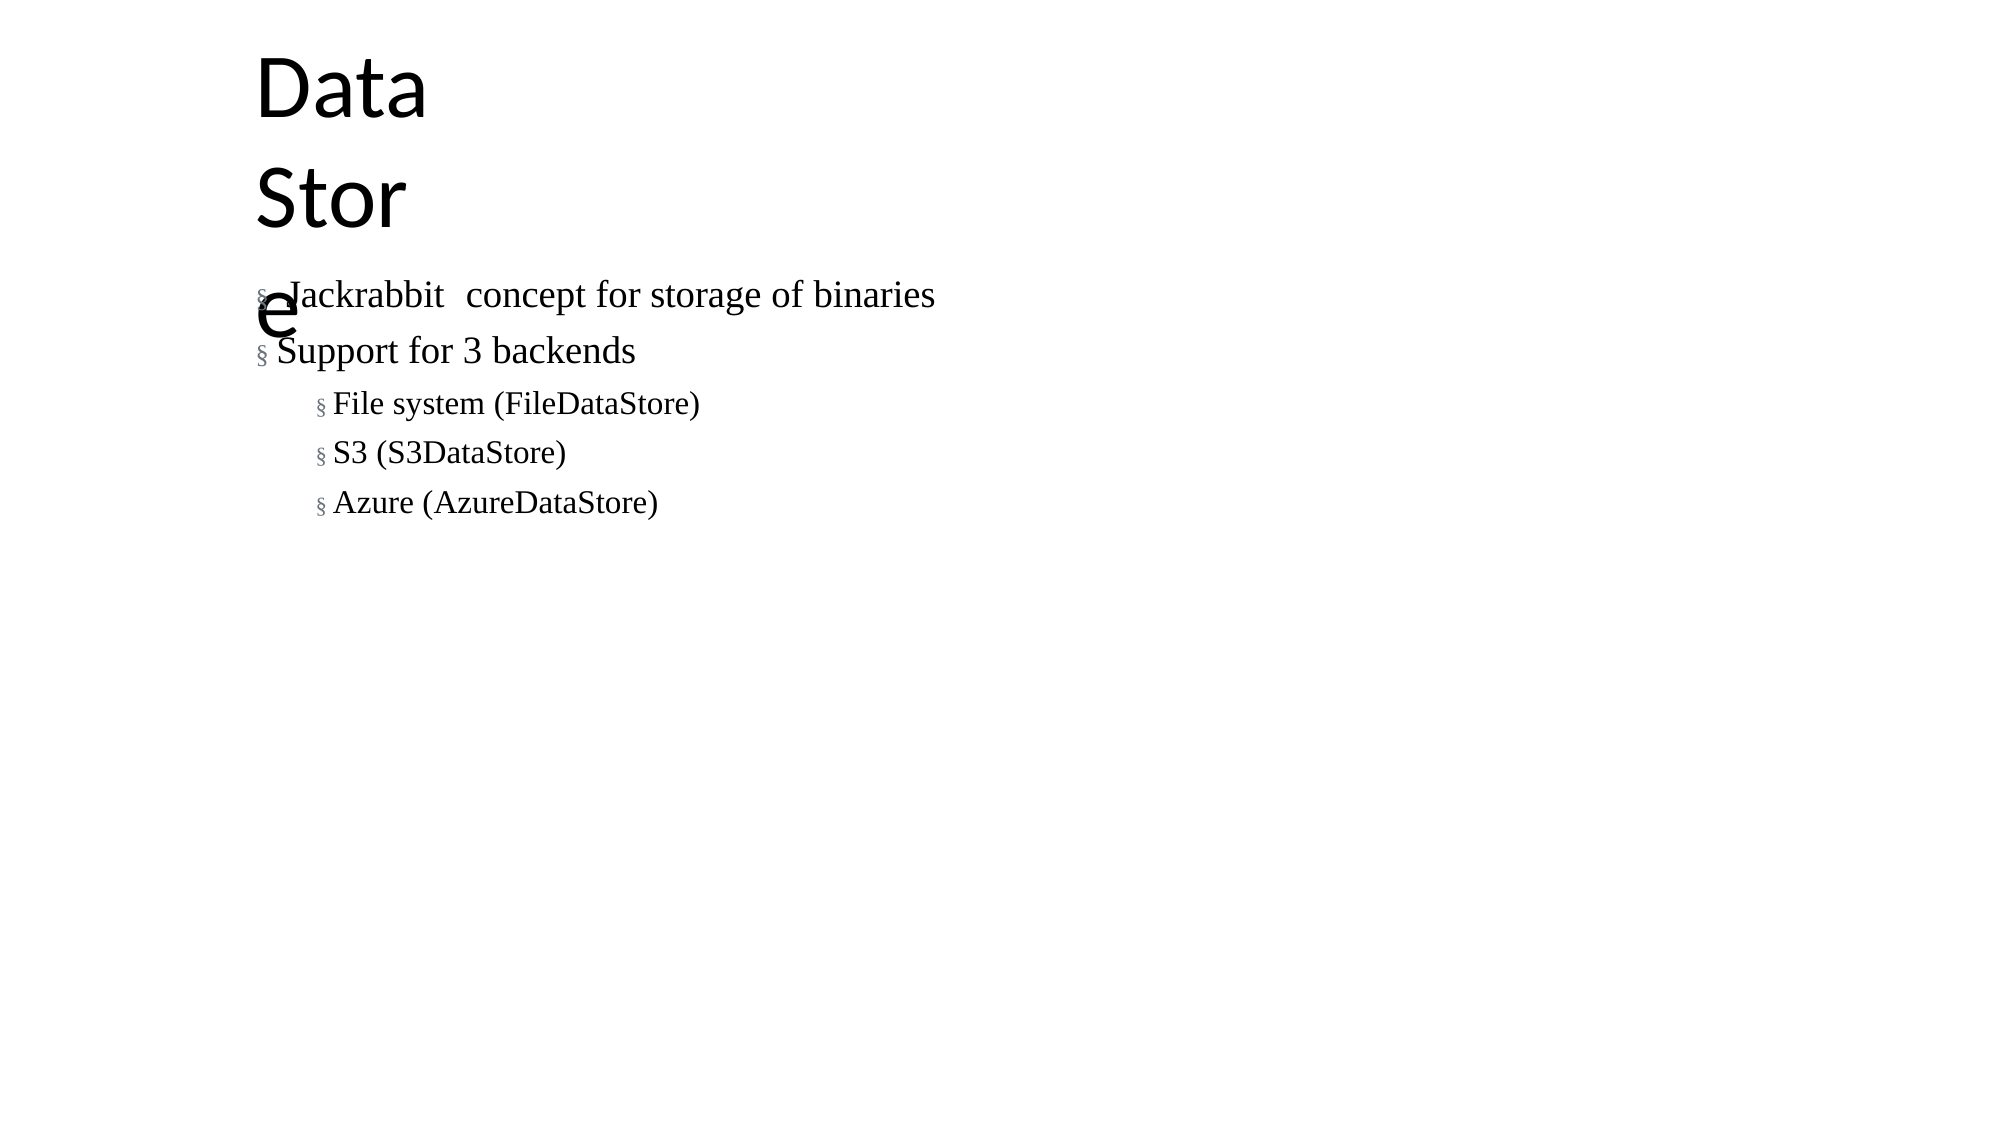

# DataStore
§  Jackrabbit	concept for storage of binaries
§ Support for 3 backends
§ File system (FileDataStore)
§ S3 (S3DataStore)
§ Azure (AzureDataStore)
' 2017 Adobe Systems Incorporated. All Rights Reserved. Adobe Confidential.
156
' 2017 Adobe Systems Incorporated. All Rights Reserved. Adobe Confidential.
' 2016 Adobe Systems Incorporated. All Rights Reserved. Adobe Confidential.